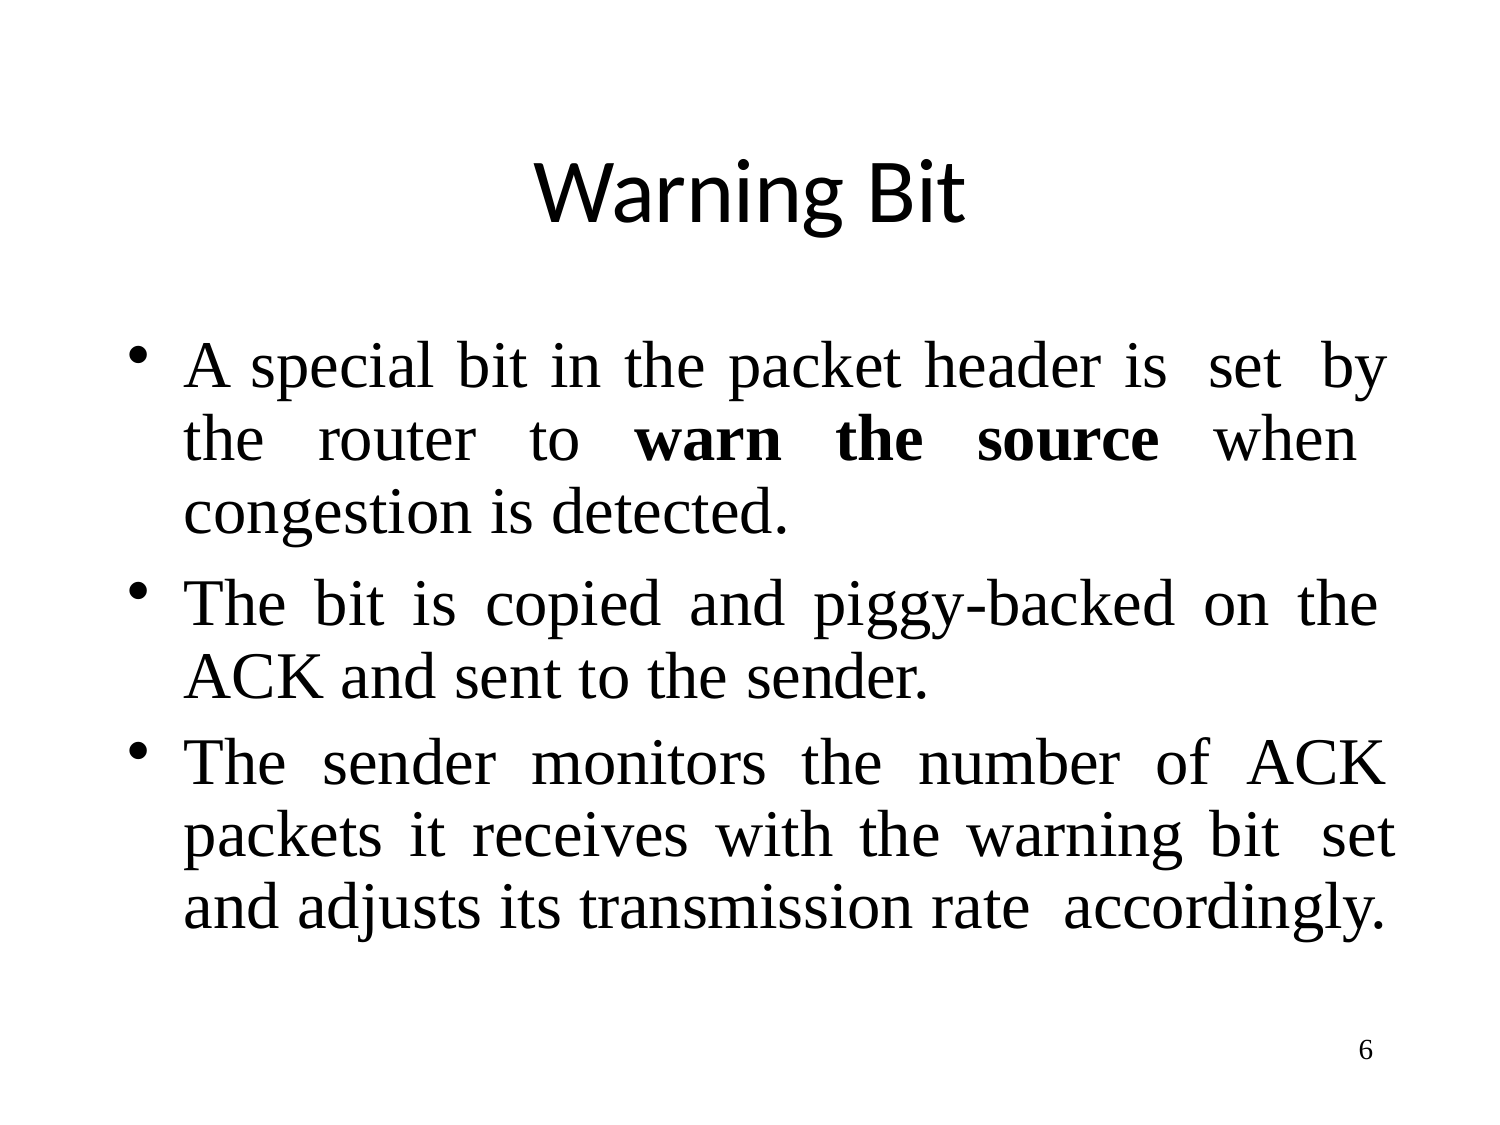

# Warning Bit
A special bit in the packet header is set by  the router to warn the source when  congestion is detected.
The bit is copied and piggy-backed on the  ACK and sent to the sender.
The sender monitors the number of ACK  packets it receives with the warning bit set  and adjusts its transmission rate accordingly.
6